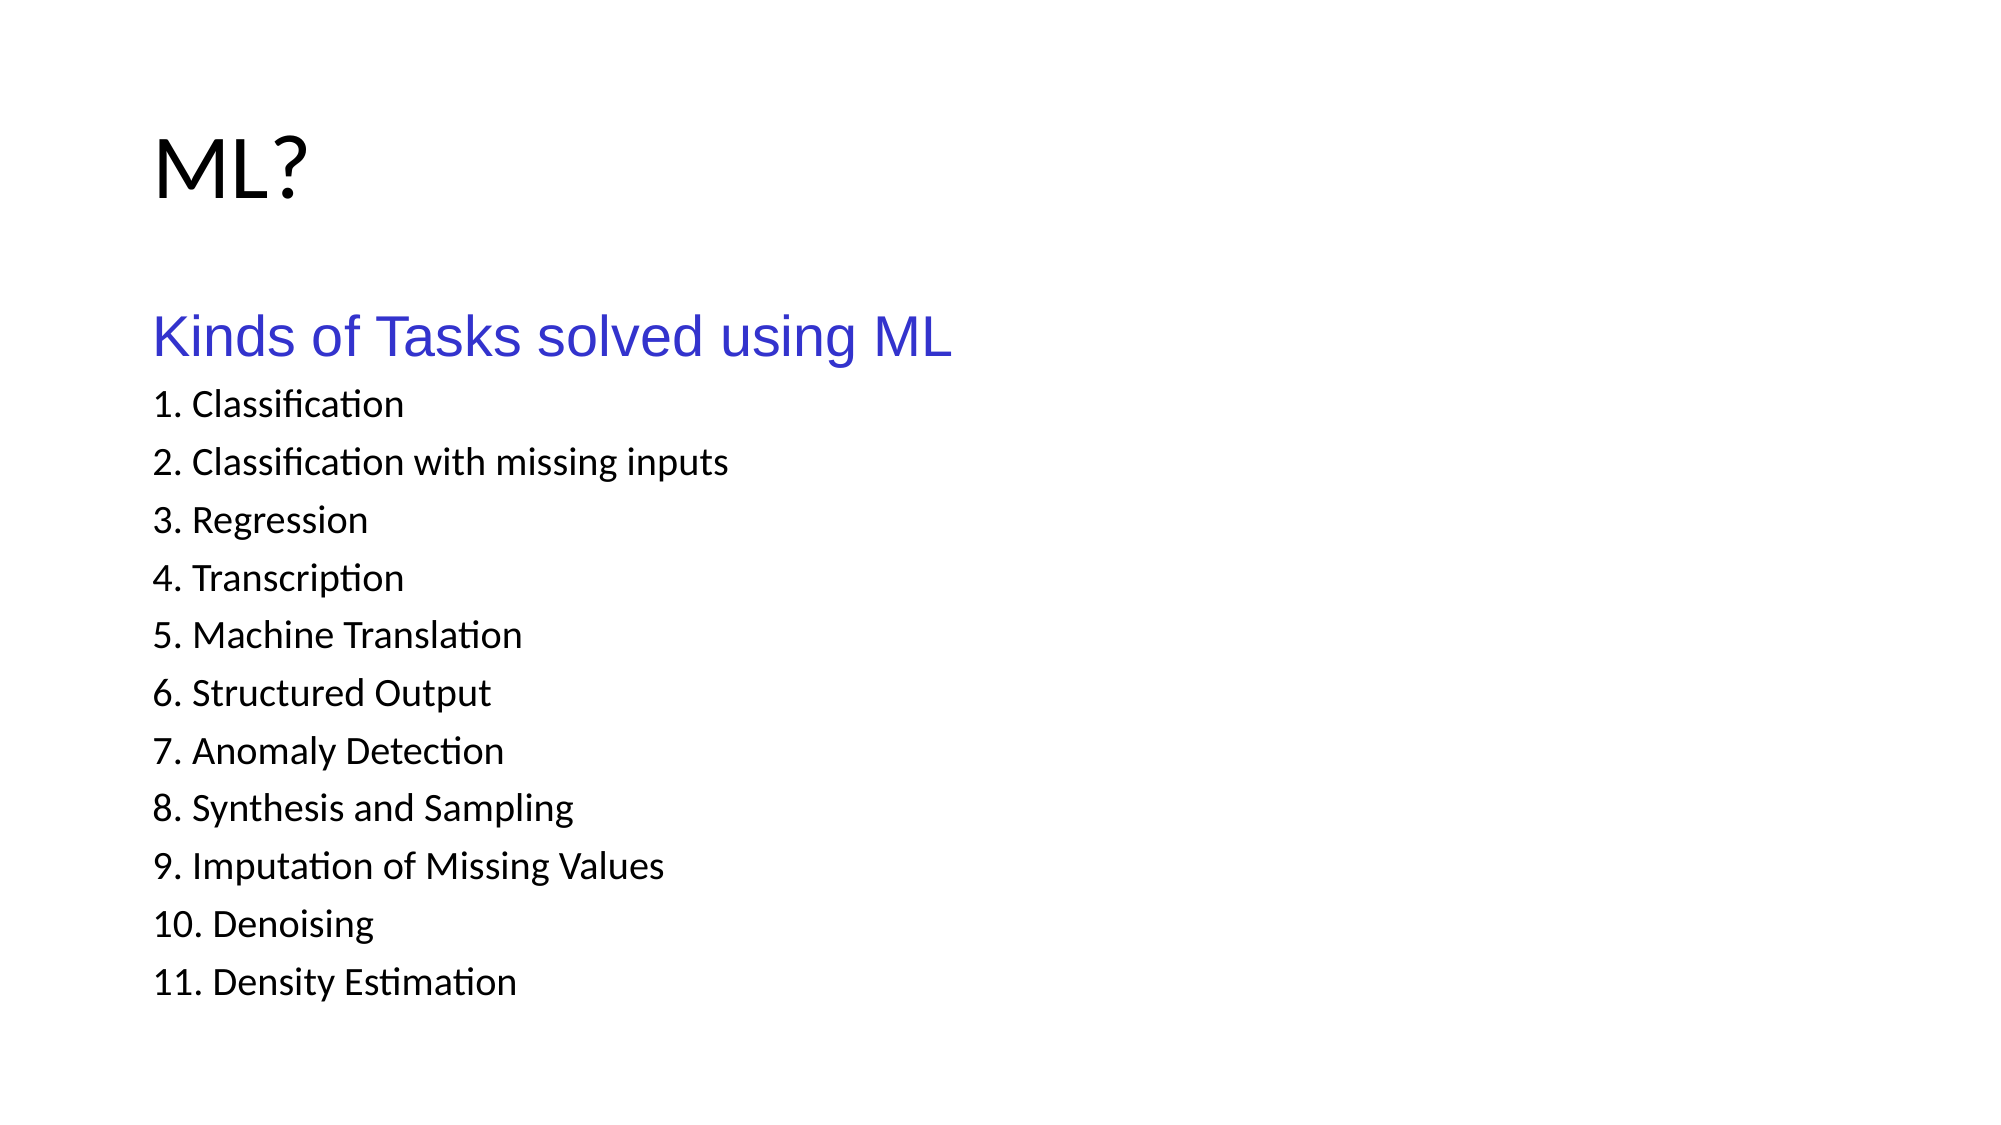

# ML?
Kinds of Tasks solved using ML
1. Classification
2. Classification with missing inputs
3. Regression
4. Transcription
5. Machine Translation
6. Structured Output
7. Anomaly Detection
8. Synthesis and Sampling
9. Imputation of Missing Values
10. Denoising
11. Density Estimation